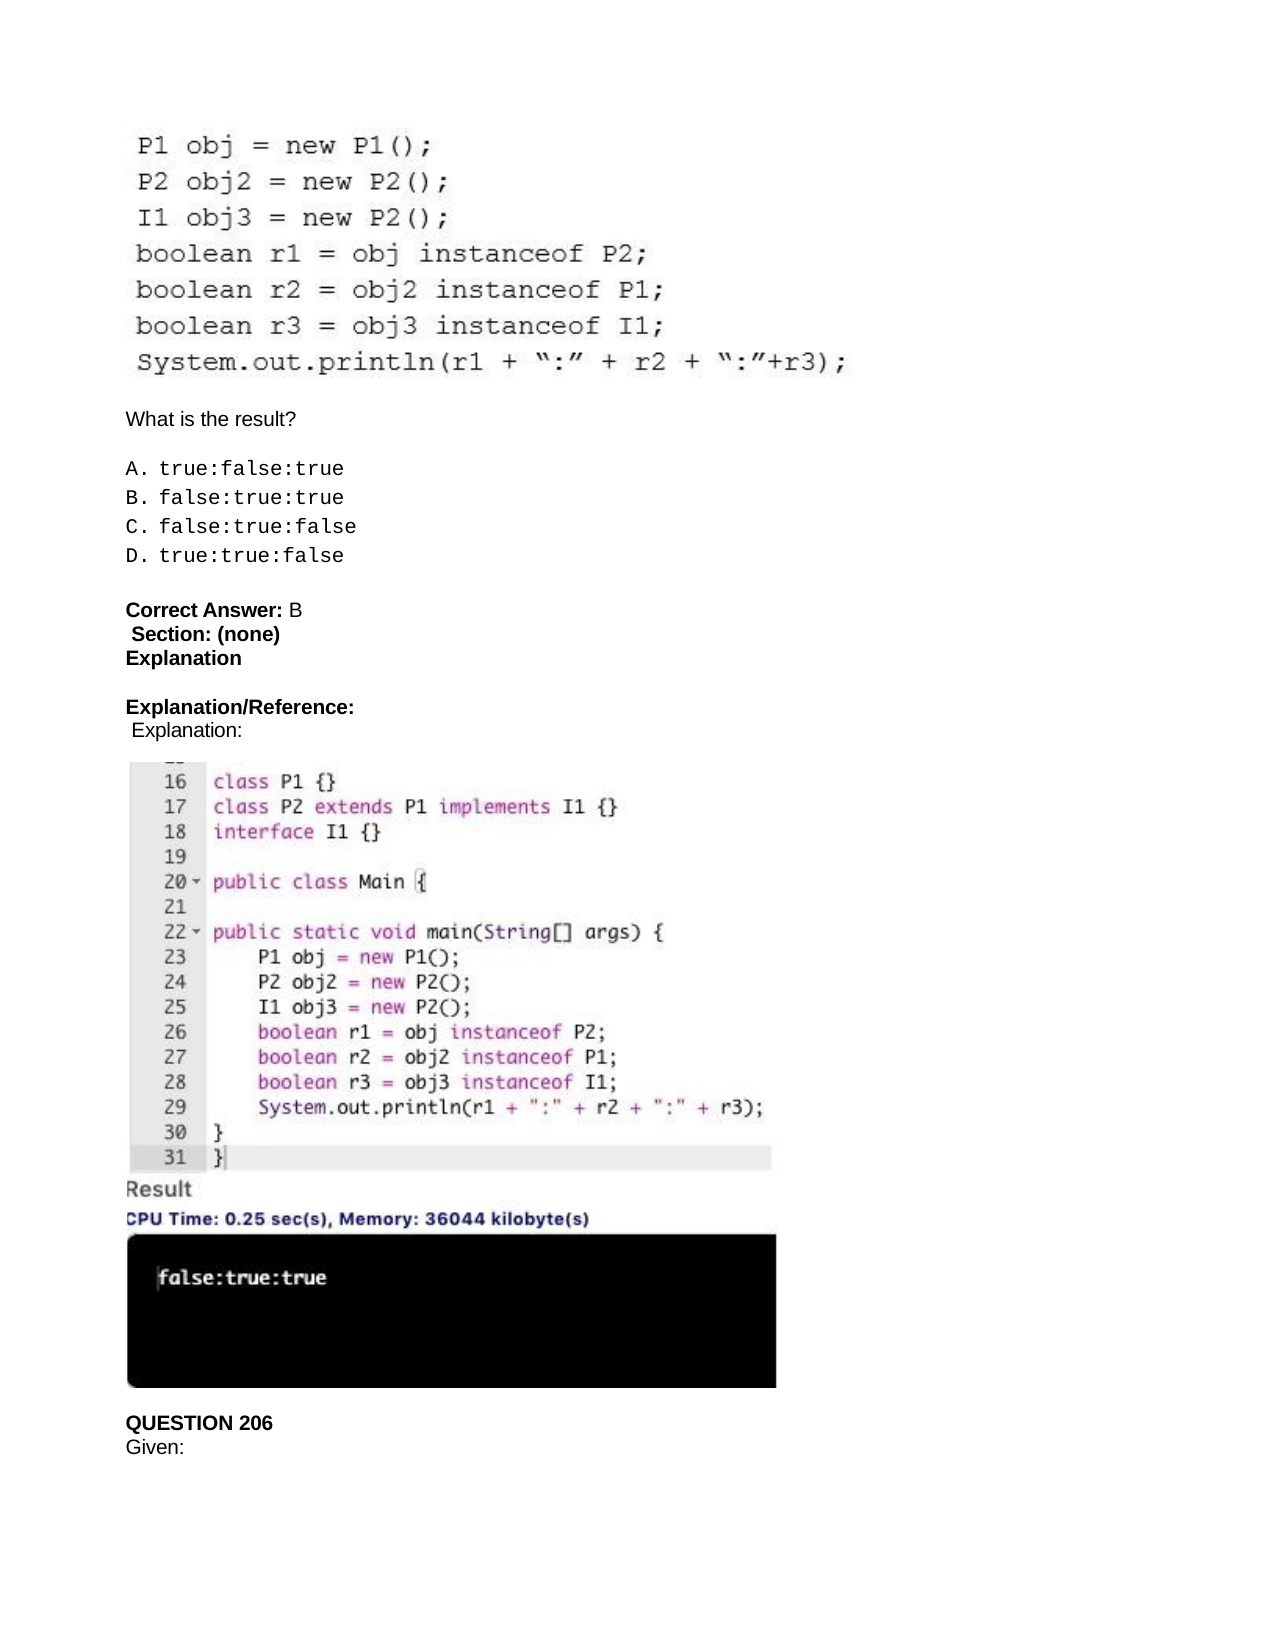

What is the result?

true:false:true
false:true:true
false:true:false
true:true:false

Correct Answer: B  Section: (none)  Explanation

Explanation/Reference:  Explanation:

QUESTION 206
Given: